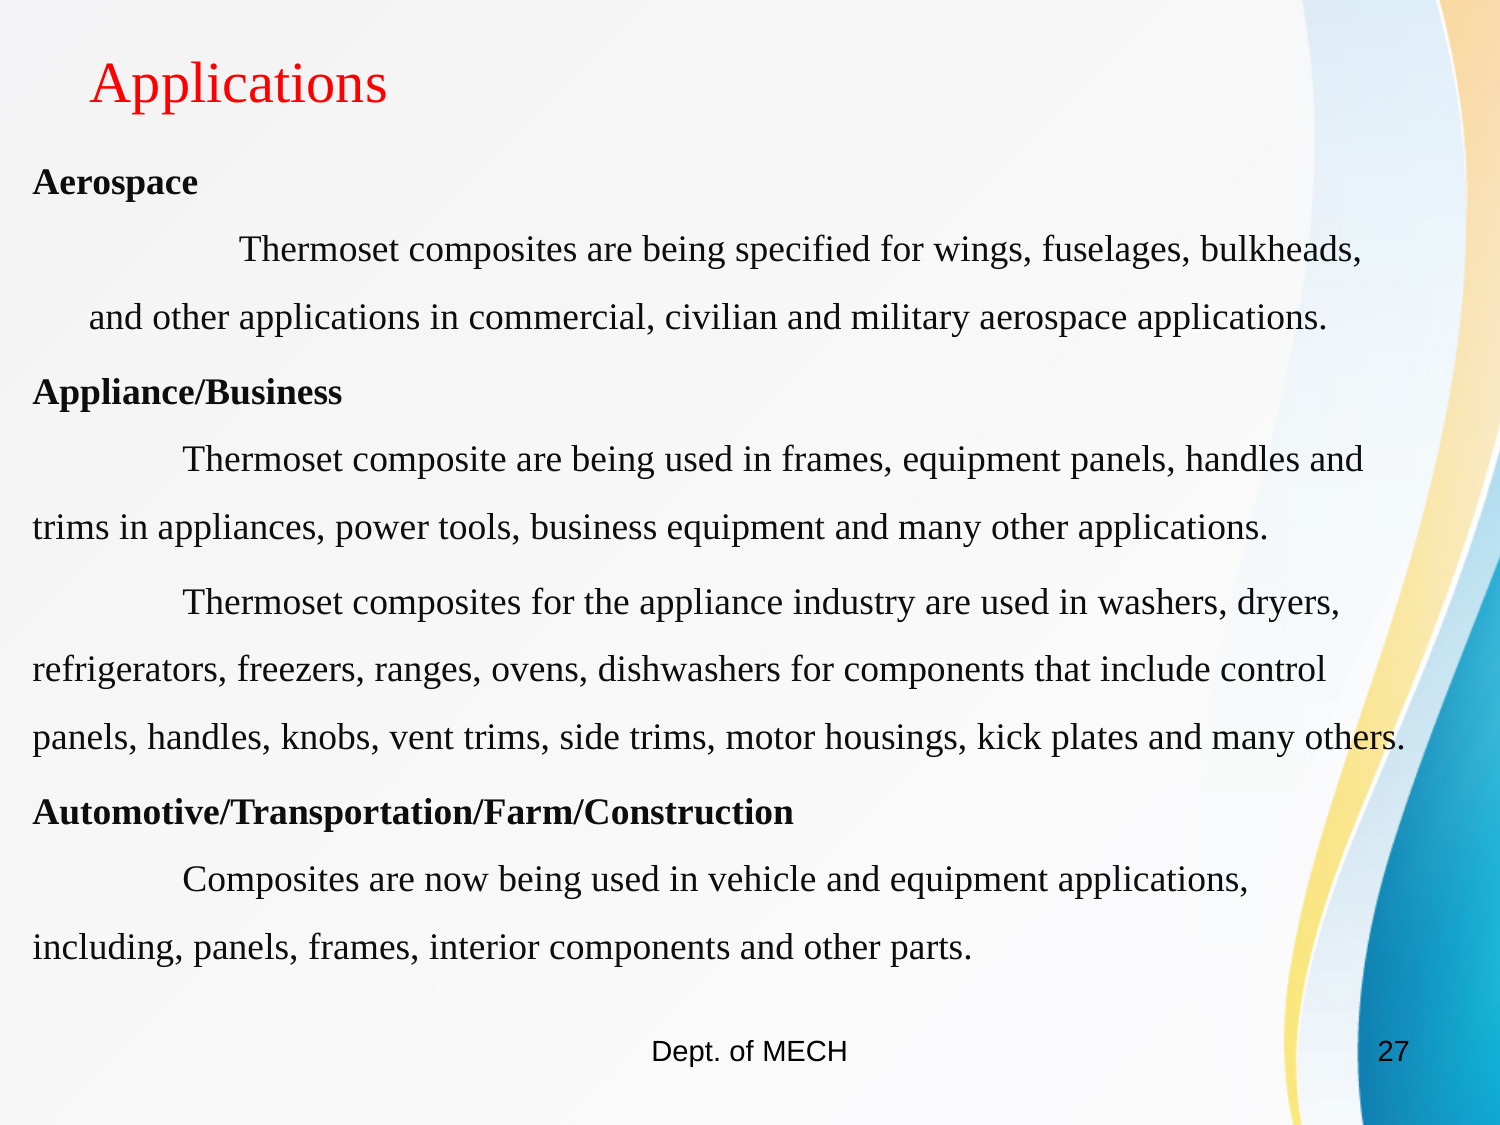

# Applications
Aerospace
	Thermoset composites are being specified for wings, fuselages, bulkheads, and other applications in commercial, civilian and military aerospace applications.
Appliance/Business
	Thermoset composite are being used in frames, equipment panels, handles and trims in appliances, power tools, business equipment and many other applications.
	Thermoset composites for the appliance industry are used in washers, dryers, refrigerators, freezers, ranges, ovens, dishwashers for components that include control panels, handles, knobs, vent trims, side trims, motor housings, kick plates and many others.
Automotive/Transportation/Farm/Construction
	Composites are now being used in vehicle and equipment applications, including, panels, frames, interior components and other parts.

Dept. of MECH
27